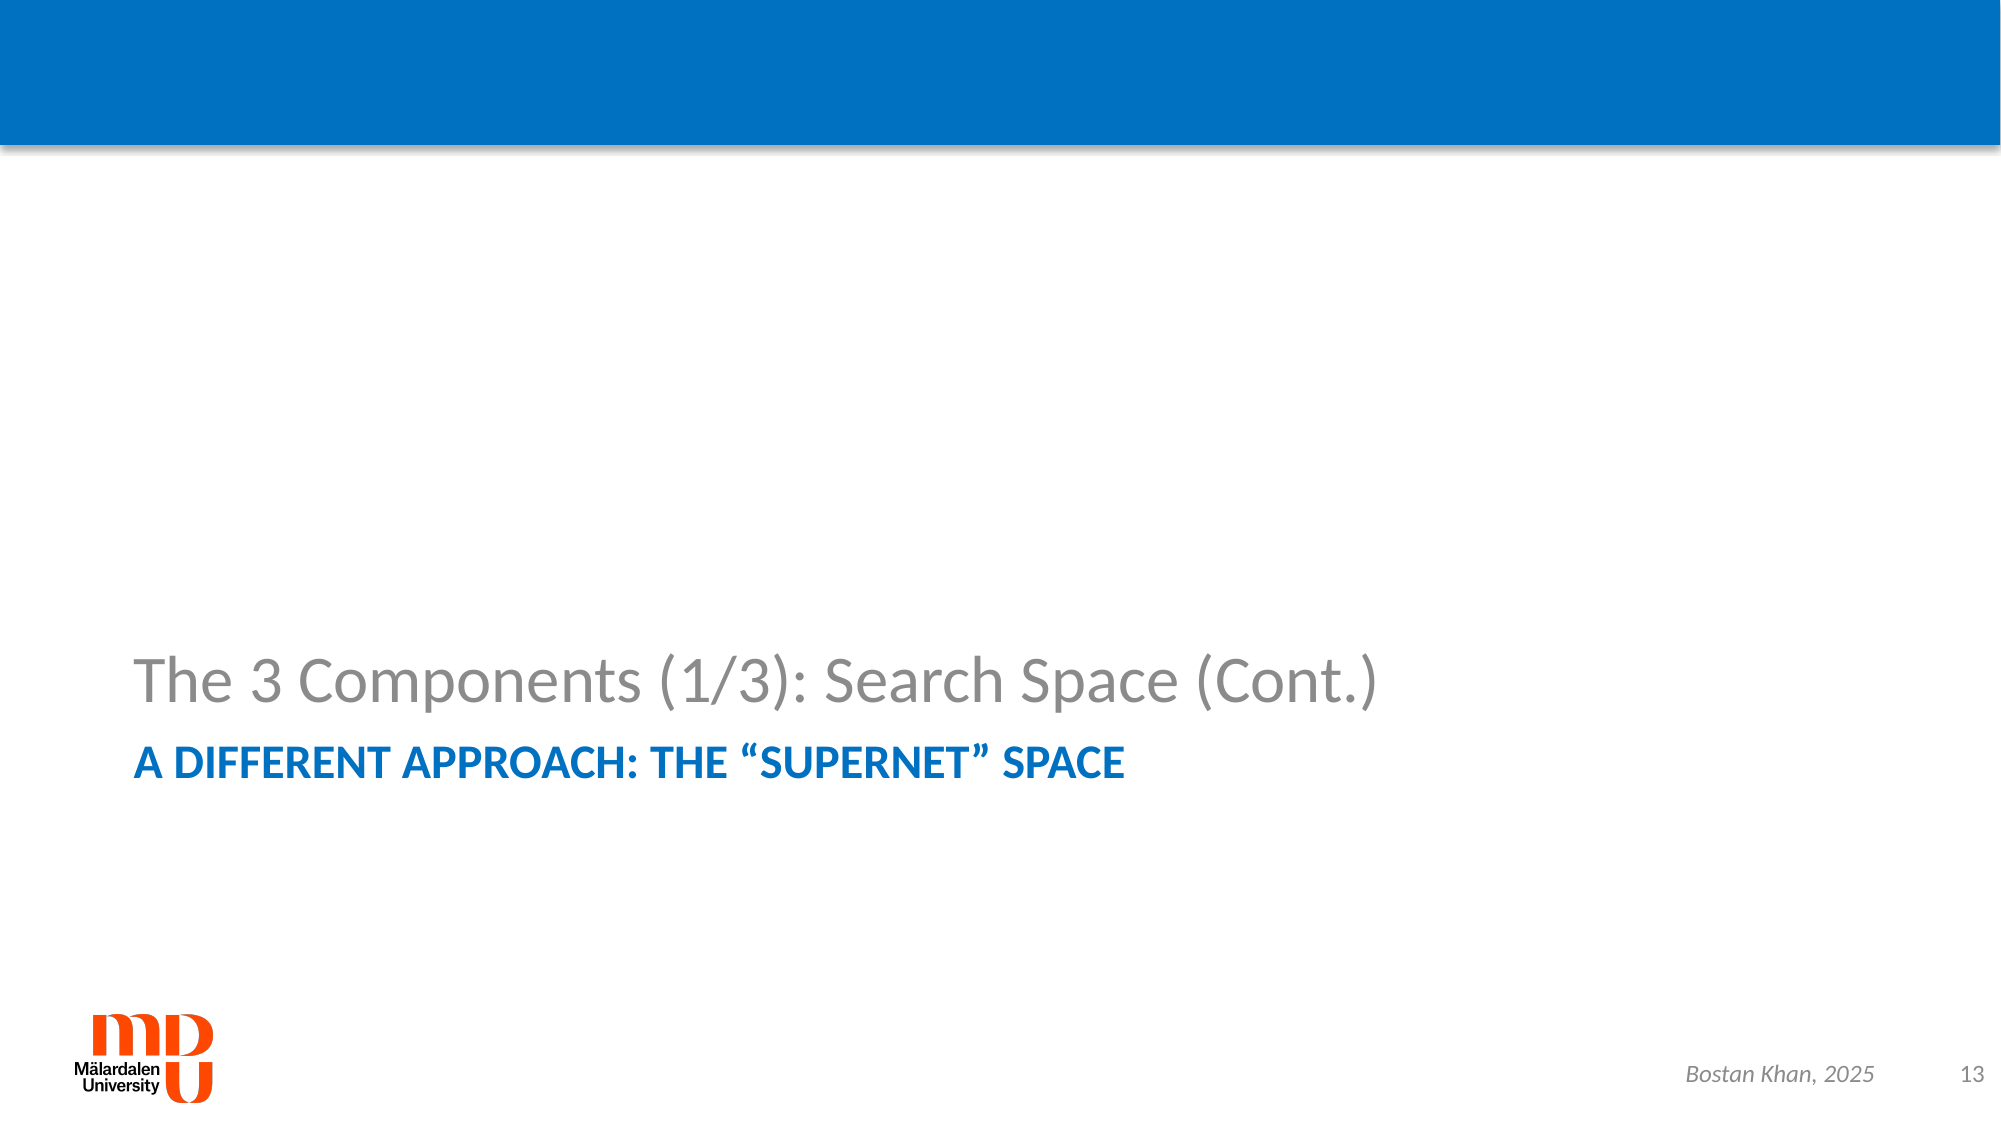

The 3 Components (1/3): Search Space (Cont.)
# A Different Approach: The “Supernet” Space
Bostan Khan, 2025
13